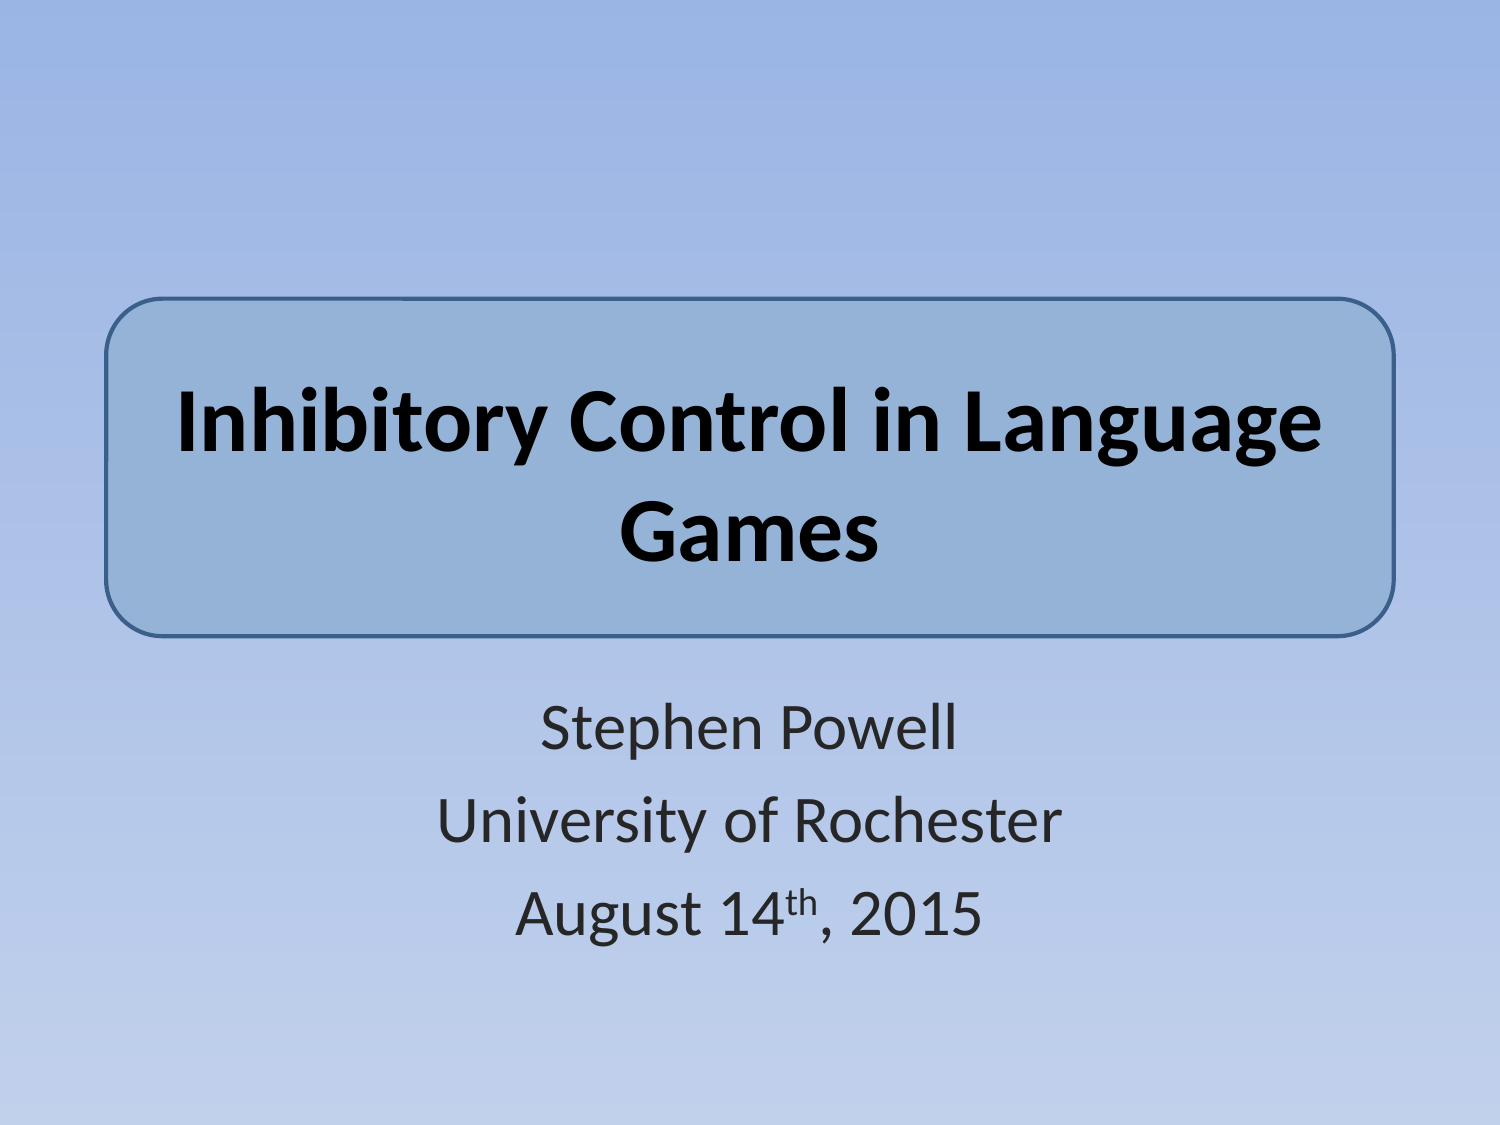

# Inhibitory Control in Language Games
Stephen Powell
University of Rochester
August 14th, 2015